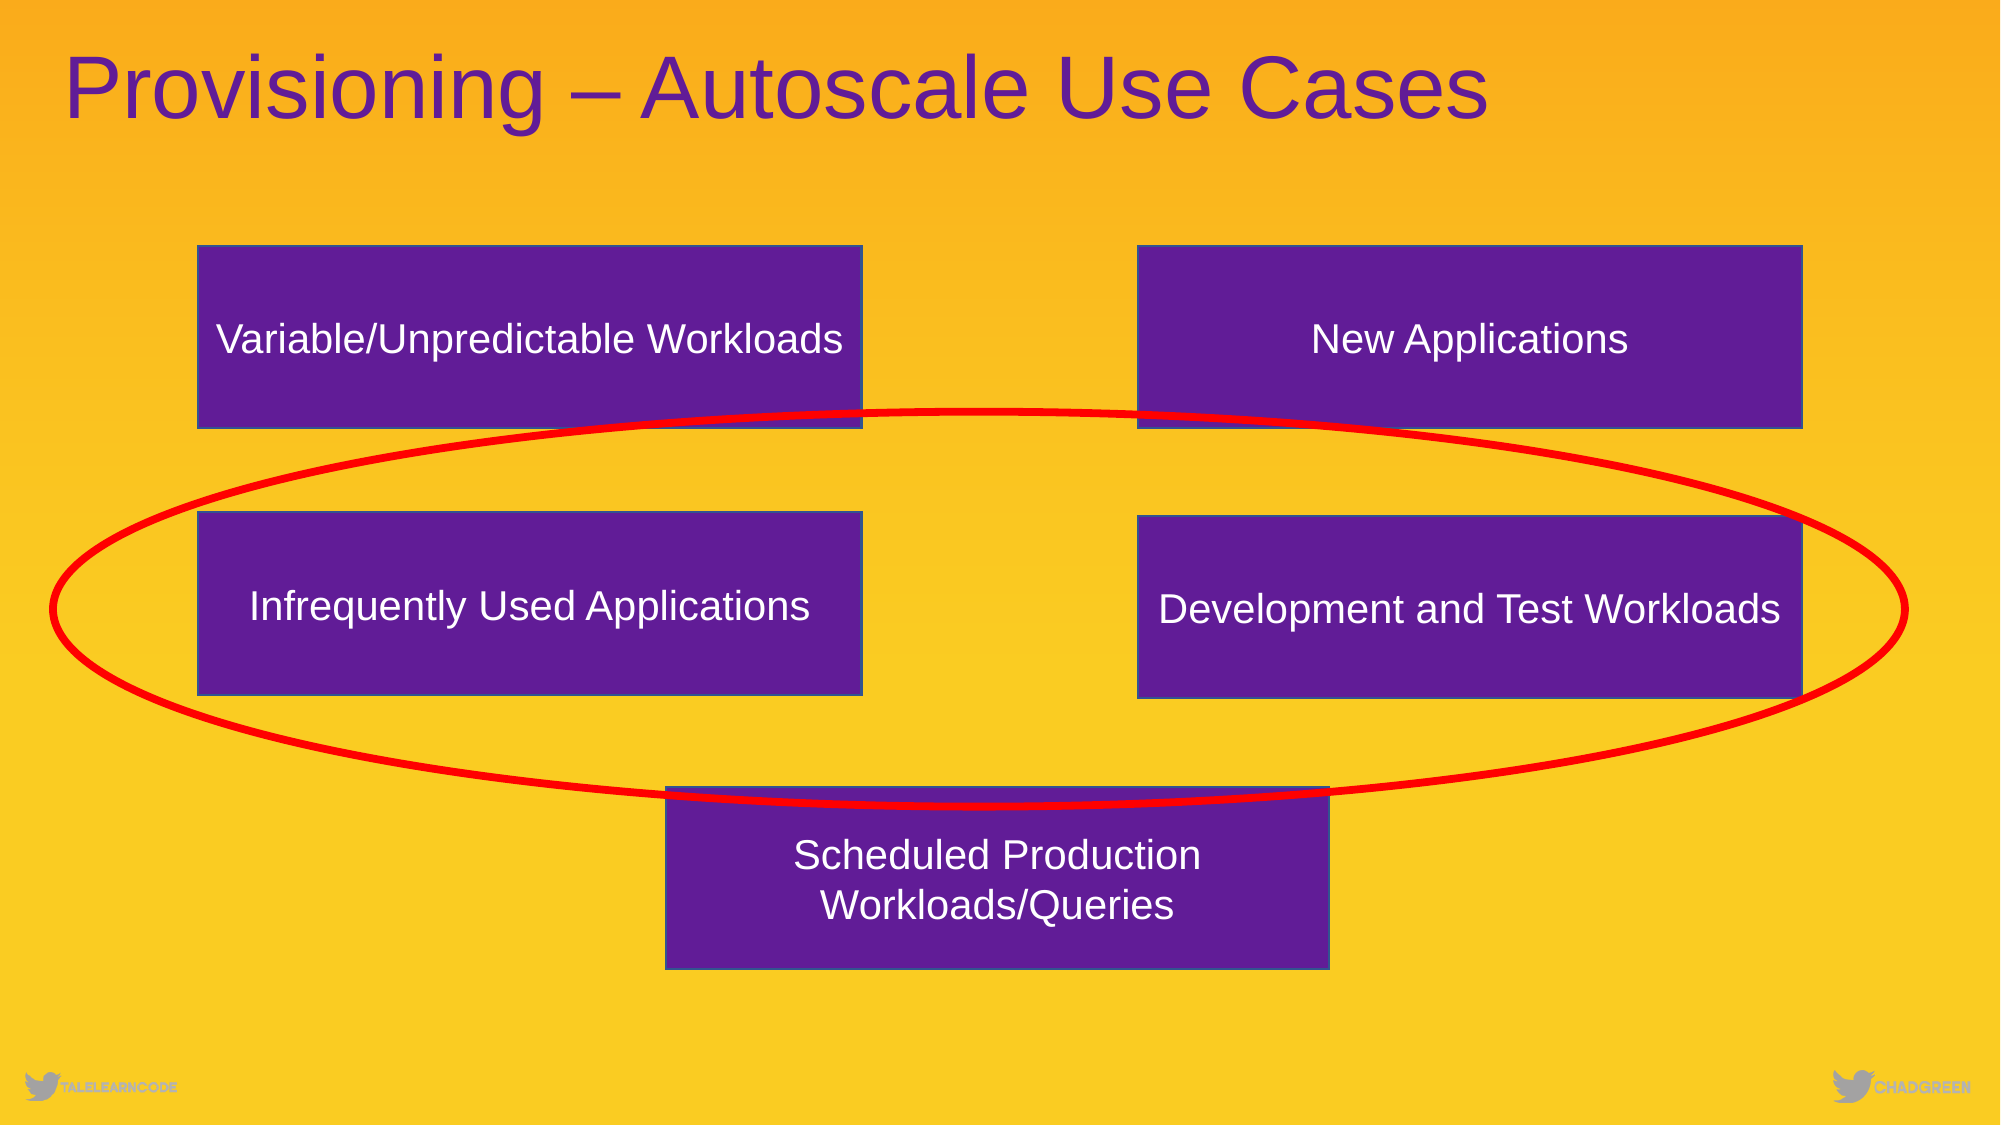

# Provisioning – Autoscale Use Cases
Variable/Unpredictable Workloads
New Applications

Infrequently Used Applications
Development and Test Workloads
Scheduled Production Workloads/Queries